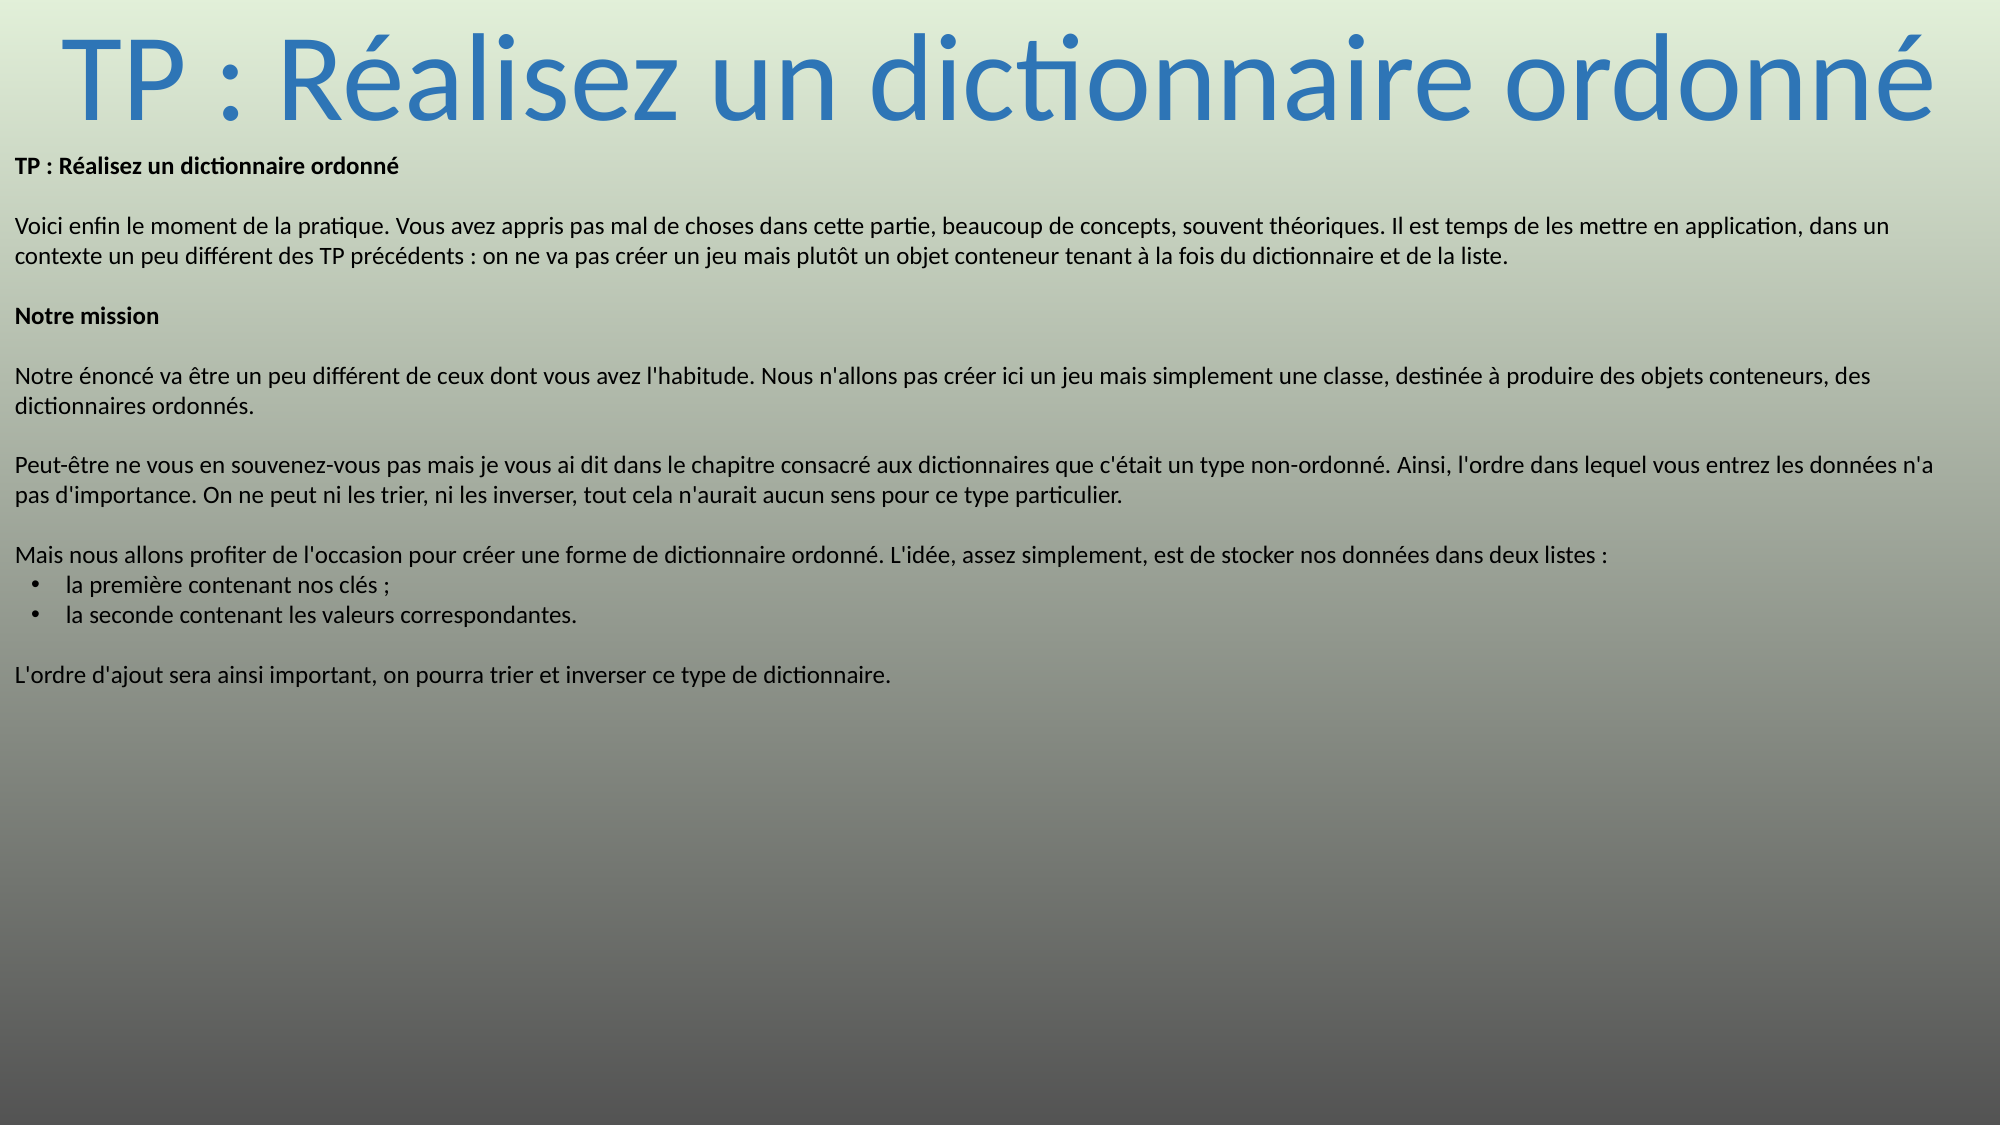

# TP : Réalisez un dictionnaire ordonné
TP : Réalisez un dictionnaire ordonné

Voici enfin le moment de la pratique. Vous avez appris pas mal de choses dans cette partie, beaucoup de concepts, souvent théoriques. Il est temps de les mettre en application, dans un contexte un peu différent des TP précédents : on ne va pas créer un jeu mais plutôt un objet conteneur tenant à la fois du dictionnaire et de la liste.

Notre mission

Notre énoncé va être un peu différent de ceux dont vous avez l'habitude. Nous n'allons pas créer ici un jeu mais simplement une classe, destinée à produire des objets conteneurs, des dictionnaires ordonnés.

Peut-être ne vous en souvenez-vous pas mais je vous ai dit dans le chapitre consacré aux dictionnaires que c'était un type non-ordonné. Ainsi, l'ordre dans lequel vous entrez les données n'a pas d'importance. On ne peut ni les trier, ni les inverser, tout cela n'aurait aucun sens pour ce type particulier.

Mais nous allons profiter de l'occasion pour créer une forme de dictionnaire ordonné. L'idée, assez simplement, est de stocker nos données dans deux listes :
    la première contenant nos clés ;
    la seconde contenant les valeurs correspondantes.

L'ordre d'ajout sera ainsi important, on pourra trier et inverser ce type de dictionnaire.

449